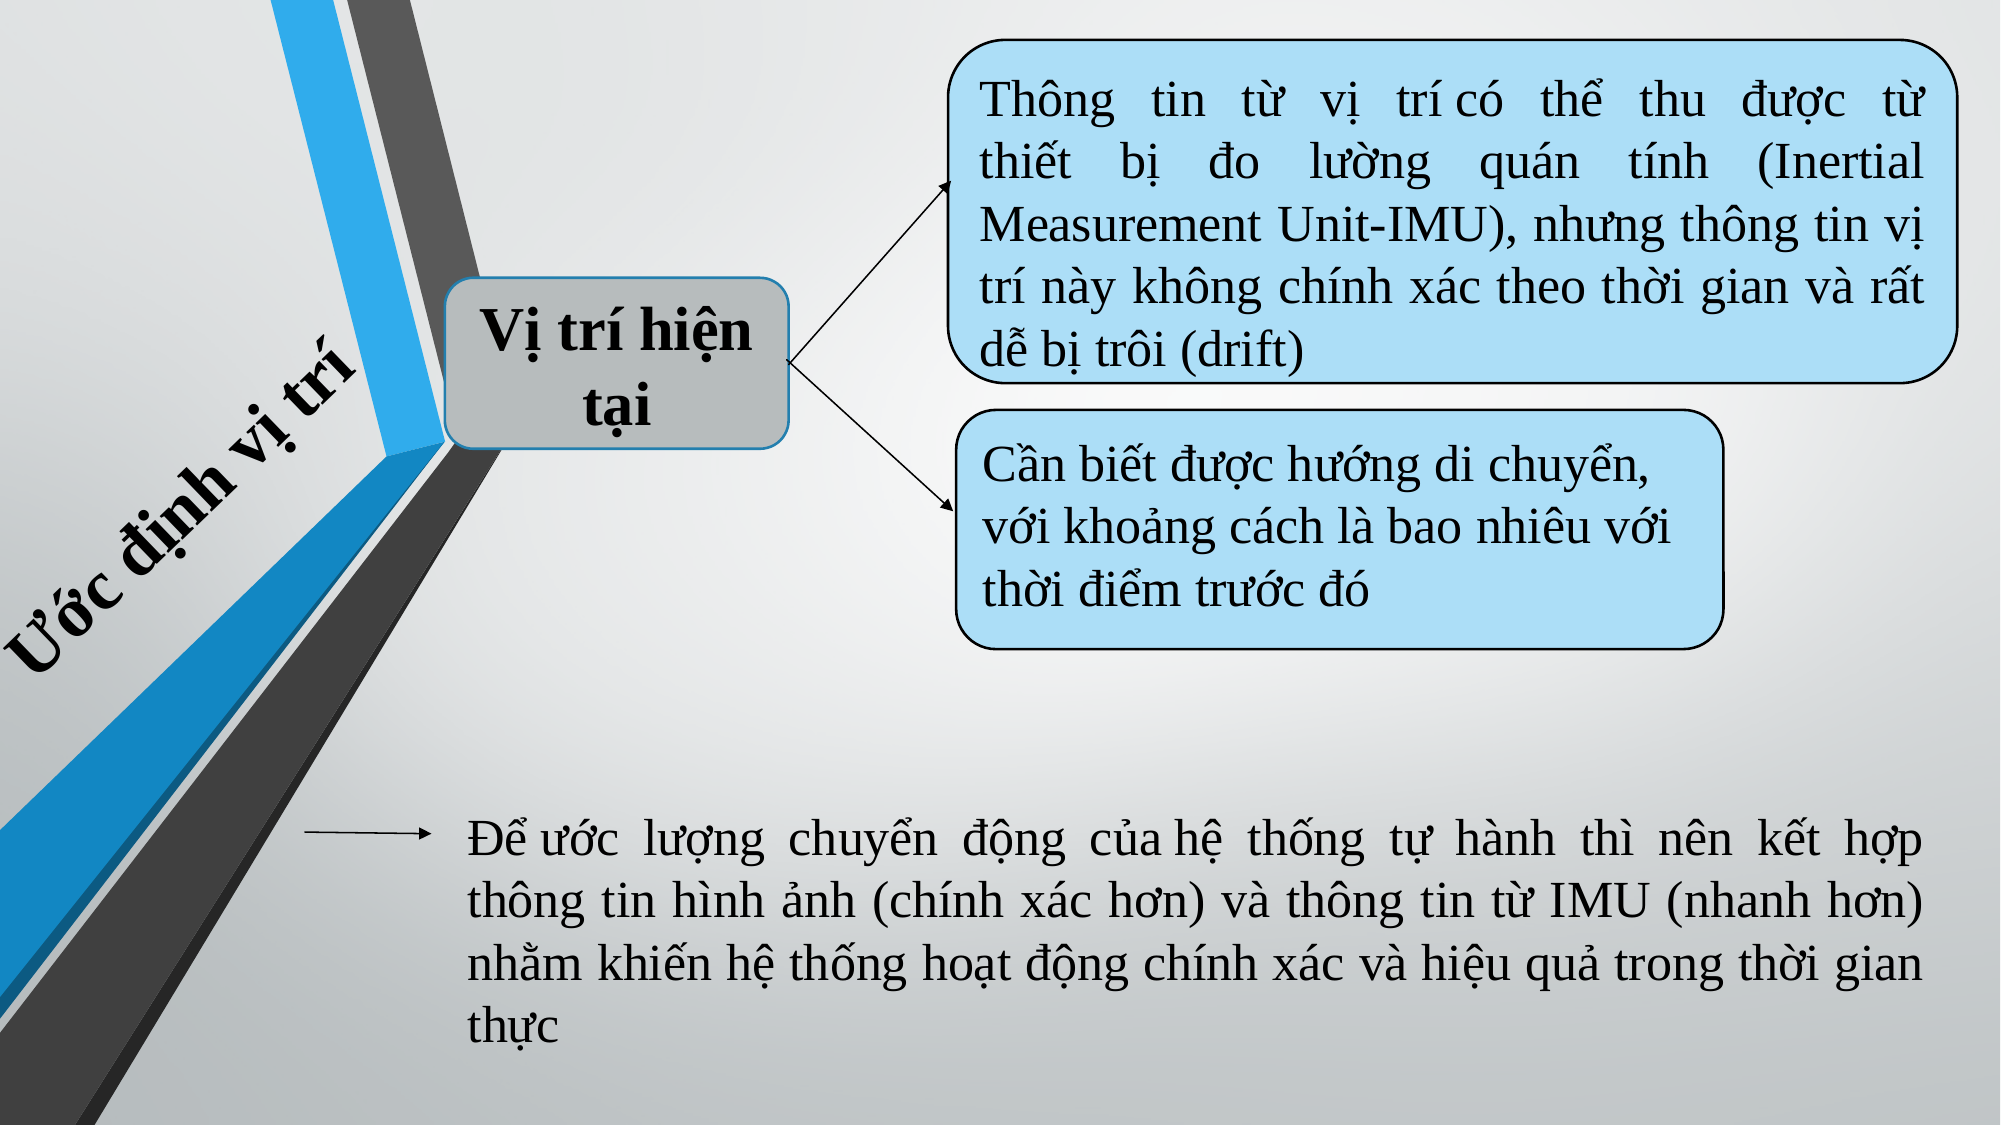

Thông tin từ vị trí có thể thu được từ
thiết bị đo lường quán tính (Inertial Measurement Unit-IMU), nhưng thông tin vị trí này không chính xác theo thời gian và rất dễ bị trôi (drift)
Vị trí hiện tại
Cần biết được hướng di chuyển, với khoảng cách là bao nhiêu với thời điểm trước đó

# Ước định vị trí
Để ước lượng chuyển động của hệ thống tự hành thì nên kết hợp thông tin hình ảnh (chính xác hơn) và thông tin từ IMU (nhanh hơn) nhằm khiến hệ thống hoạt động chính xác và hiệu quả trong thời gian thực